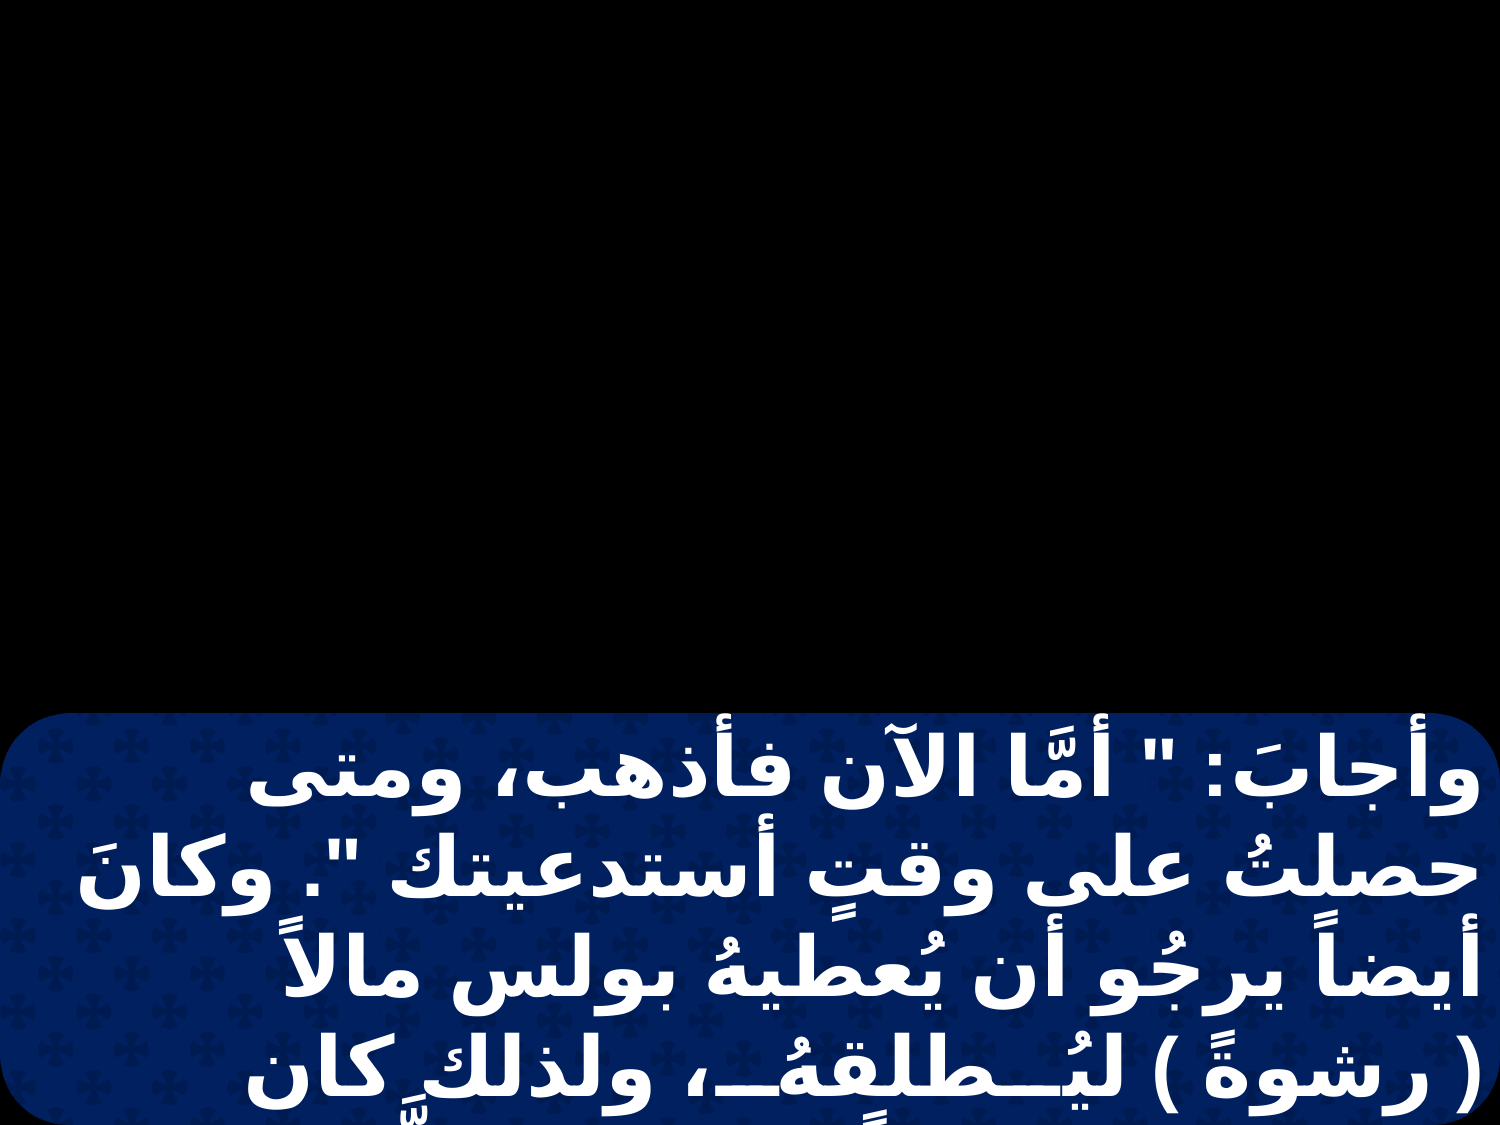

وأجابَ: " أمَّا الآن فأذهب، ومتى حصلتُ على وقتٍ أستدعيتك ". وكانَ أيضاً يرجُو أن يُعطيهُ بولس مالاً ( رشوةً ) ليُطلقهُ، ولذلك كان يستحضرُهُ مِراراً كثيرة ويتكلَّمُ معهُ. ولكن